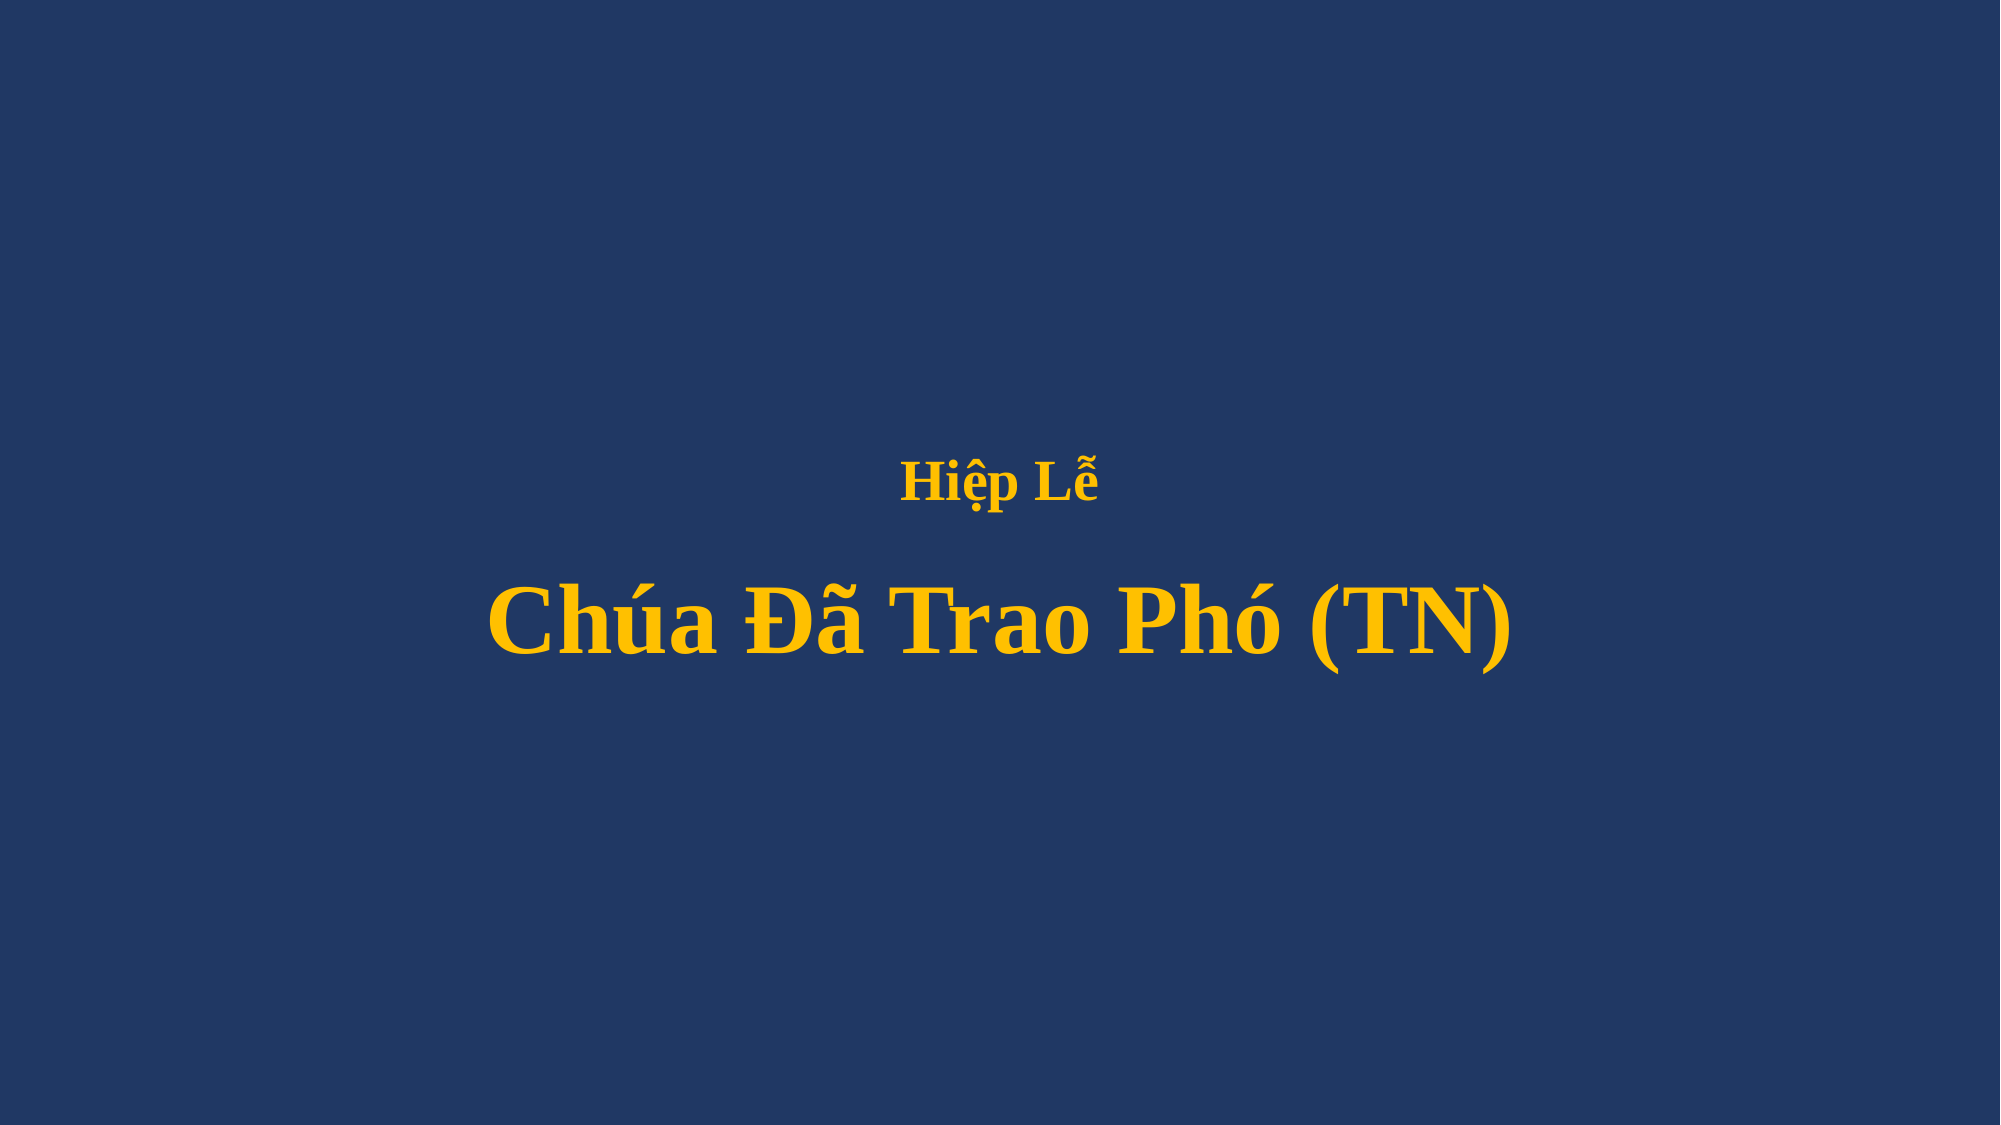

# Hiệp Lễ Chúa Đã Trao Phó (TN)